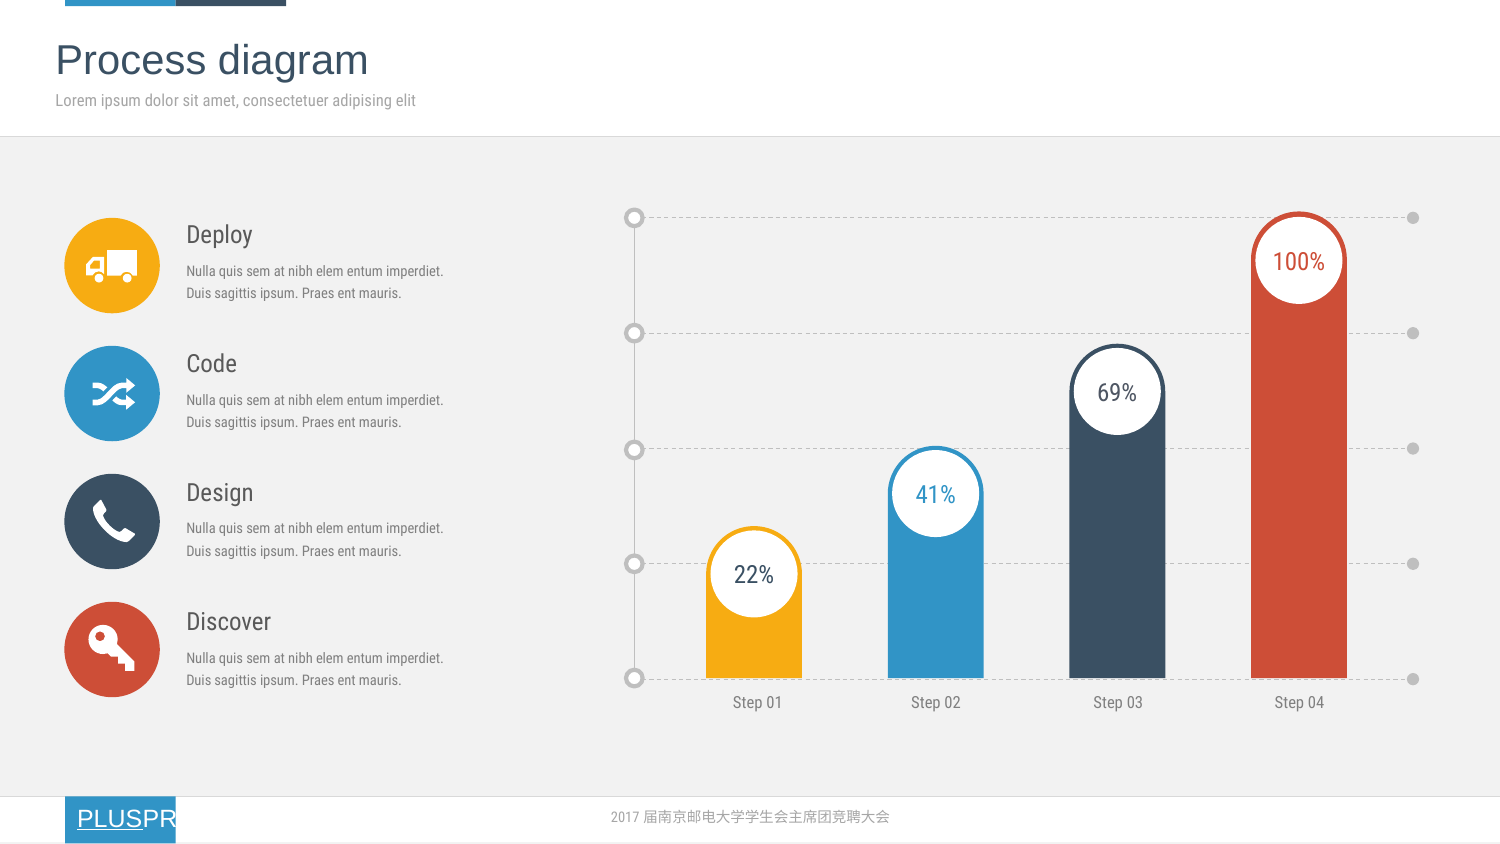

# Process diagram
Lorem ipsum dolor sit amet, consectetuer adipising elit

100%
Deploy
Nulla quis sem at nibh elem entum imperdiet. Duis sagittis ipsum. Praes ent mauris.

69%
Code
Nulla quis sem at nibh elem entum imperdiet. Duis sagittis ipsum. Praes ent mauris.

41%

Design
Nulla quis sem at nibh elem entum imperdiet. Duis sagittis ipsum. Praes ent mauris.

22%

Discover
Nulla quis sem at nibh elem entum imperdiet. Duis sagittis ipsum. Praes ent mauris.

Step 01
Step 02
Step 03
Step 04